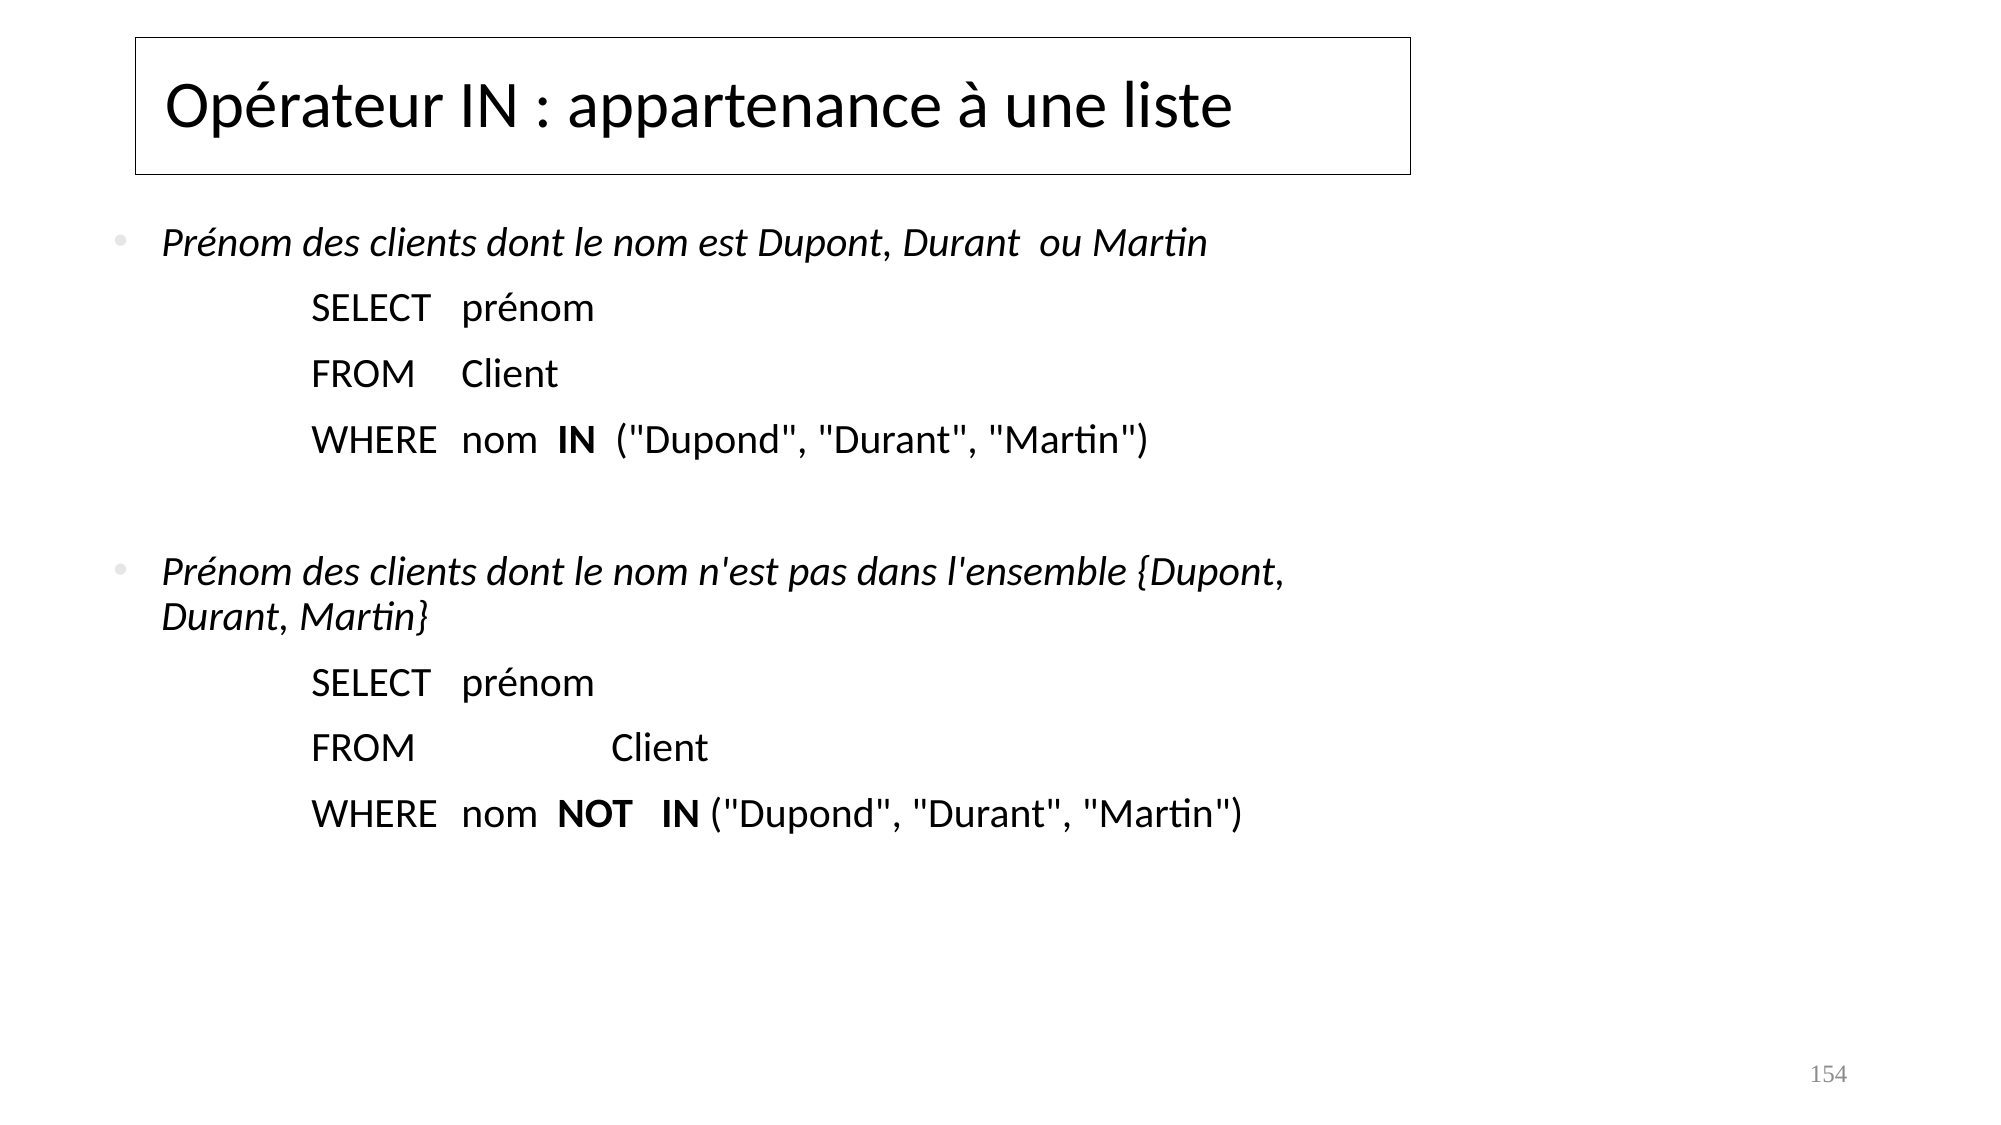

# Opérateur IN : appartenance à une liste
Prénom des clients dont le nom est Dupont, Durant  ou Martin
		SELECT 	prénom
		FROM 	Client
		WHERE 	nom  IN  ("Dupond", "Durant", "Martin")

Prénom des clients dont le nom n'est pas dans l'ensemble {Dupont, Durant, Martin}
		SELECT 	prénom
		FROM 		Client
		WHERE 	nom  NOT   IN ("Dupond", "Durant", "Martin")

154